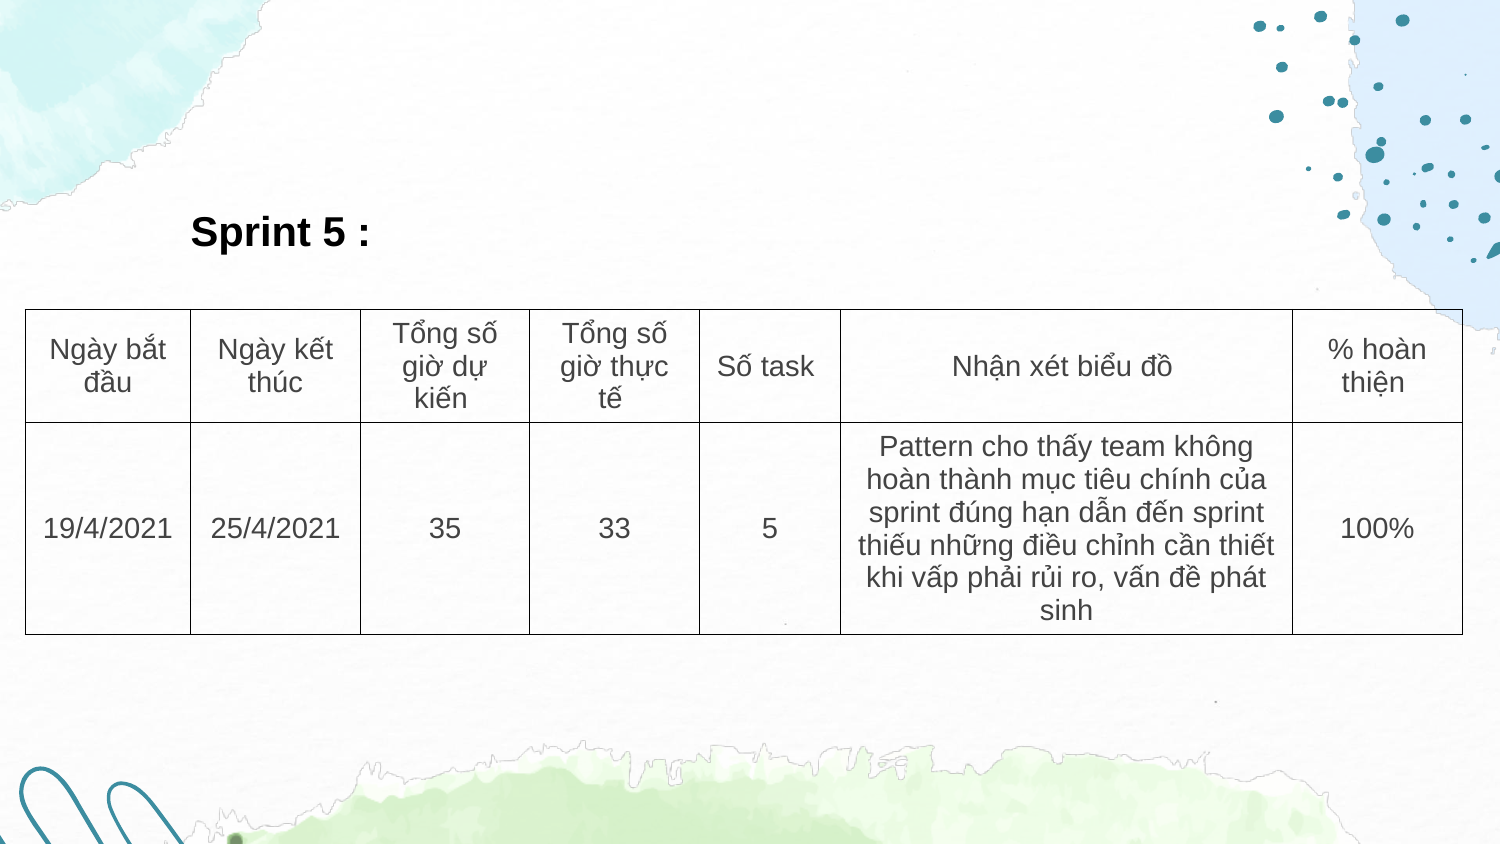

Sprint 5 :

| Ngày bắt đầu | Ngày kết thúc | Tổng số giờ dự kiến | Tổng số giờ thực tế | Số task | Nhận xét biểu đồ | % hoàn thiện |
| --- | --- | --- | --- | --- | --- | --- |
| 19/4/2021 | 25/4/2021 | 35 | 33 | 5 | Pattern cho thấy team không hoàn thành mục tiêu chính của sprint đúng hạn dẫn đến sprint thiếu những điều chỉnh cần thiết khi vấp phải rủi ro, vấn đề phát sinh | 100% |